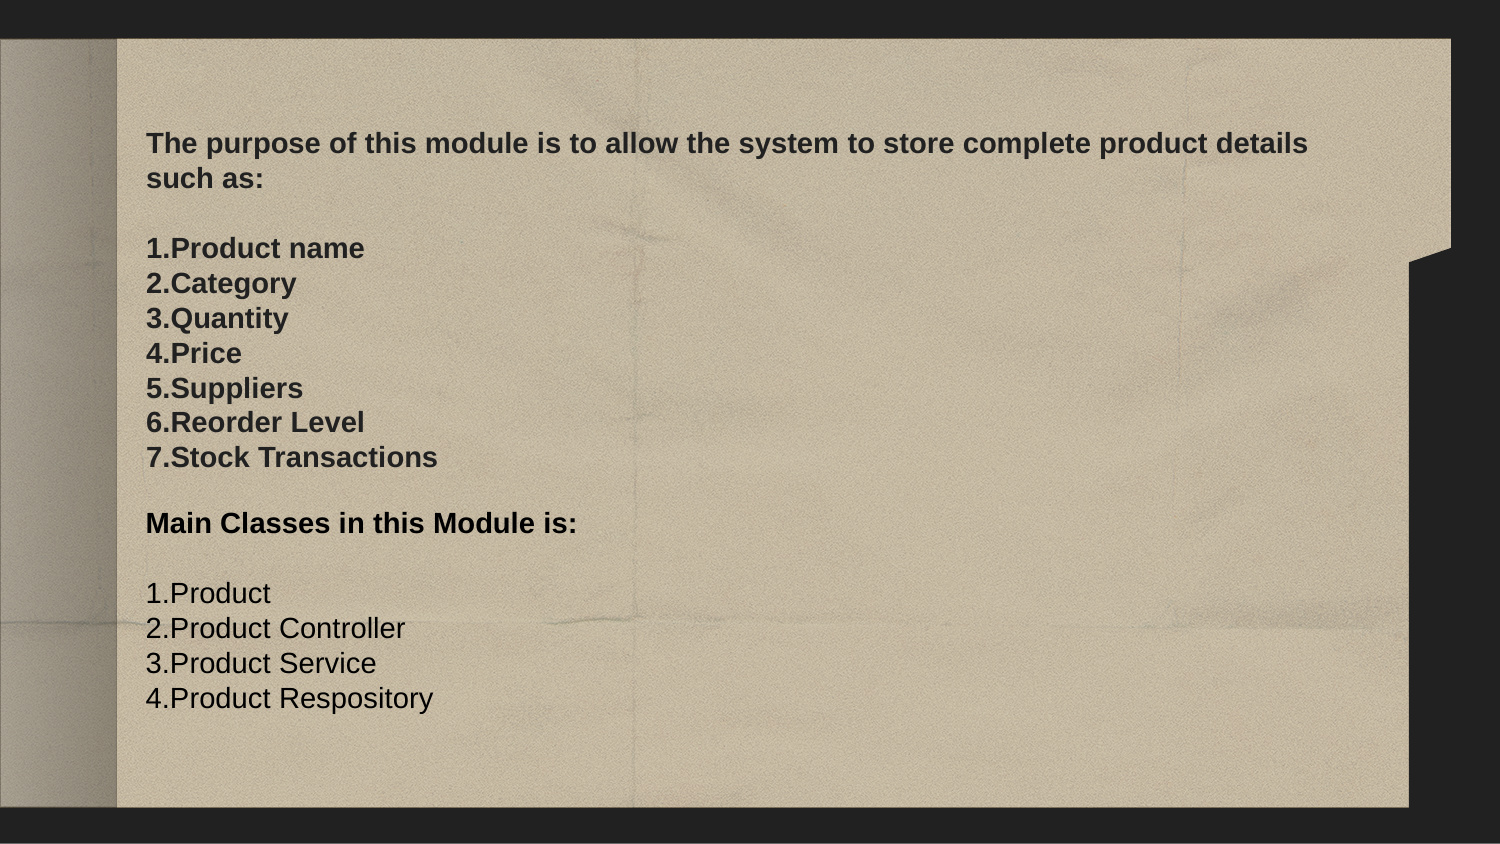

# The purpose of this module is to allow the system to store complete product details such as: 1.Product name 2.Category 3.Quantity 4.Price 5.Suppliers 6.Reorder Level 7.Stock Transactions
Main Classes in this Module is:

1.Product
2.Product Controller
3.Product Service
4.Product Respository